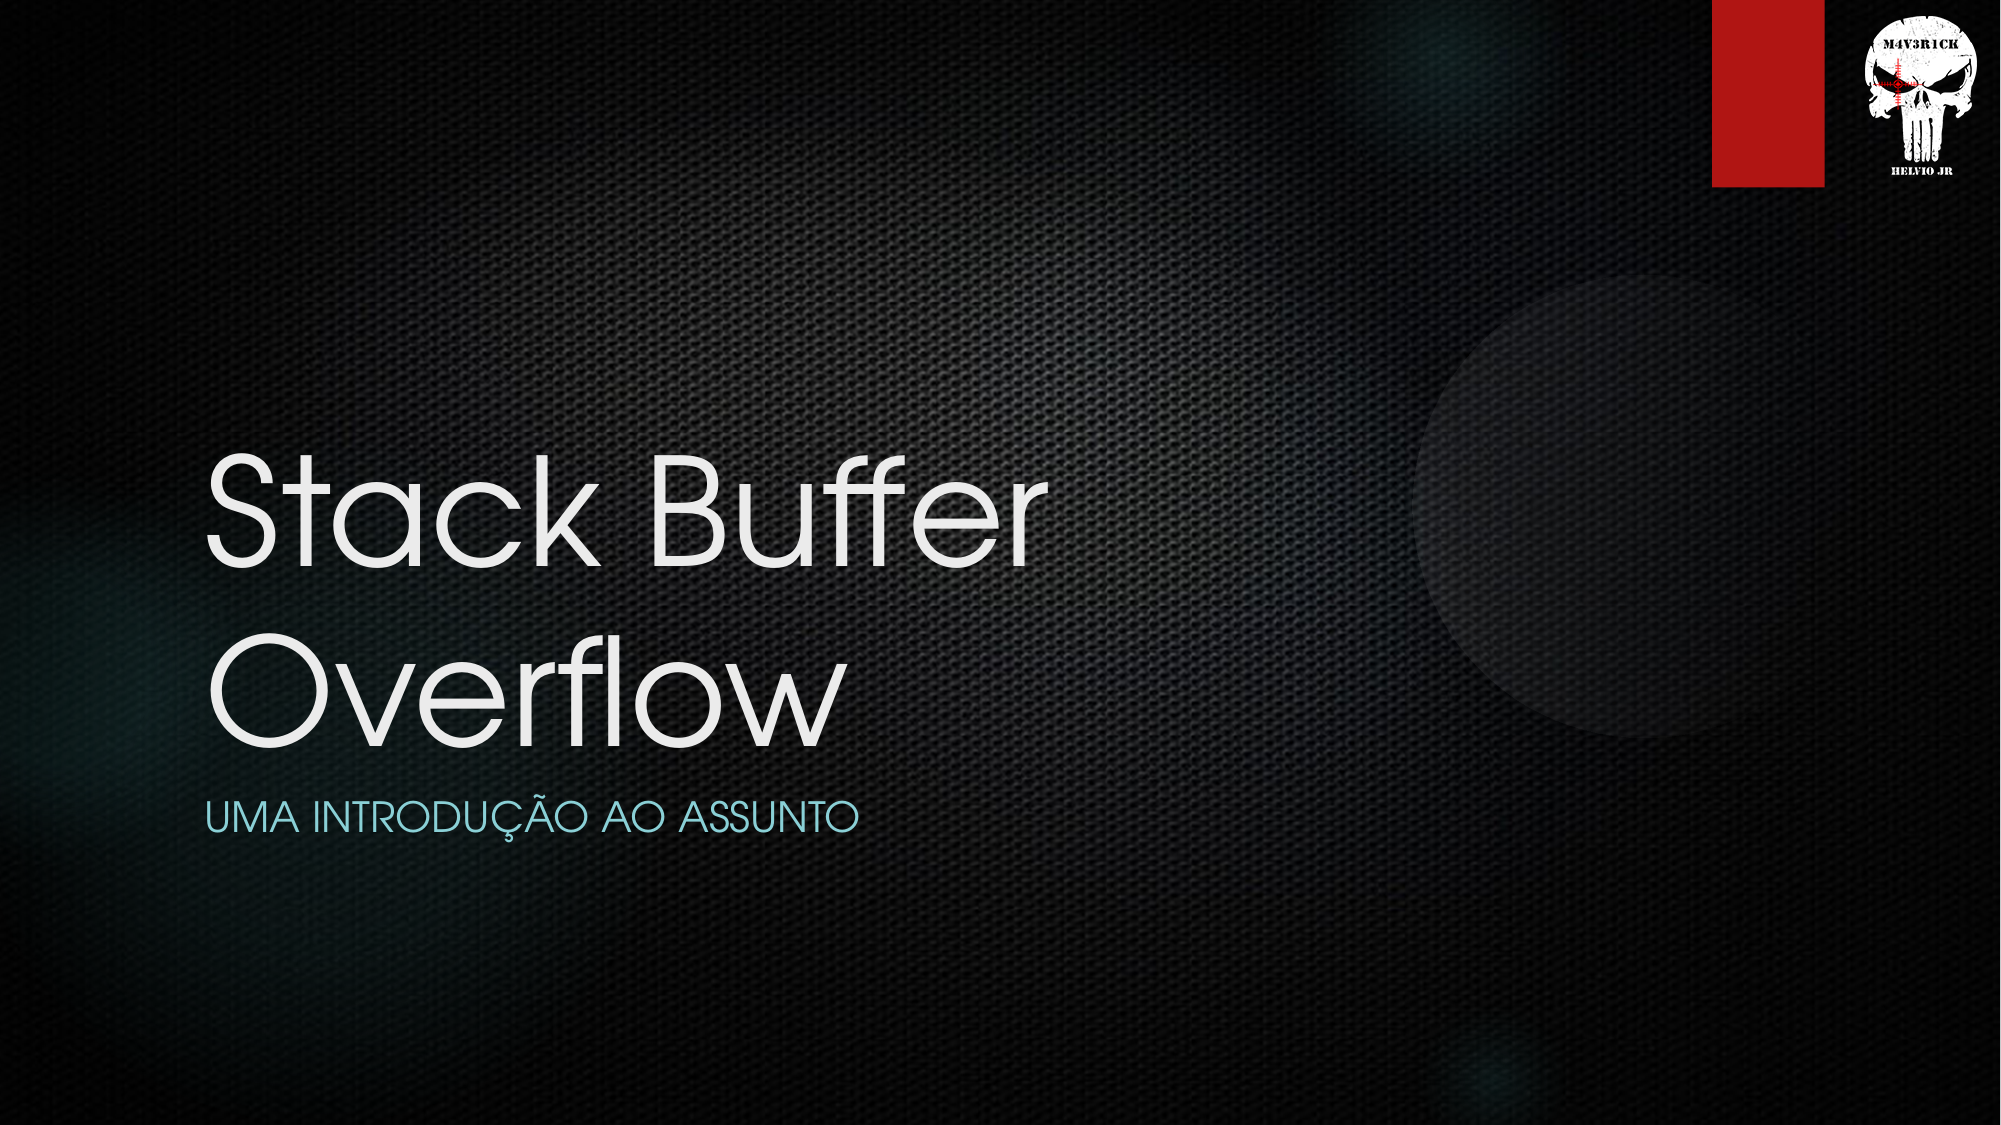

Stack Buffer Overflow
Uma introdução ao assunto